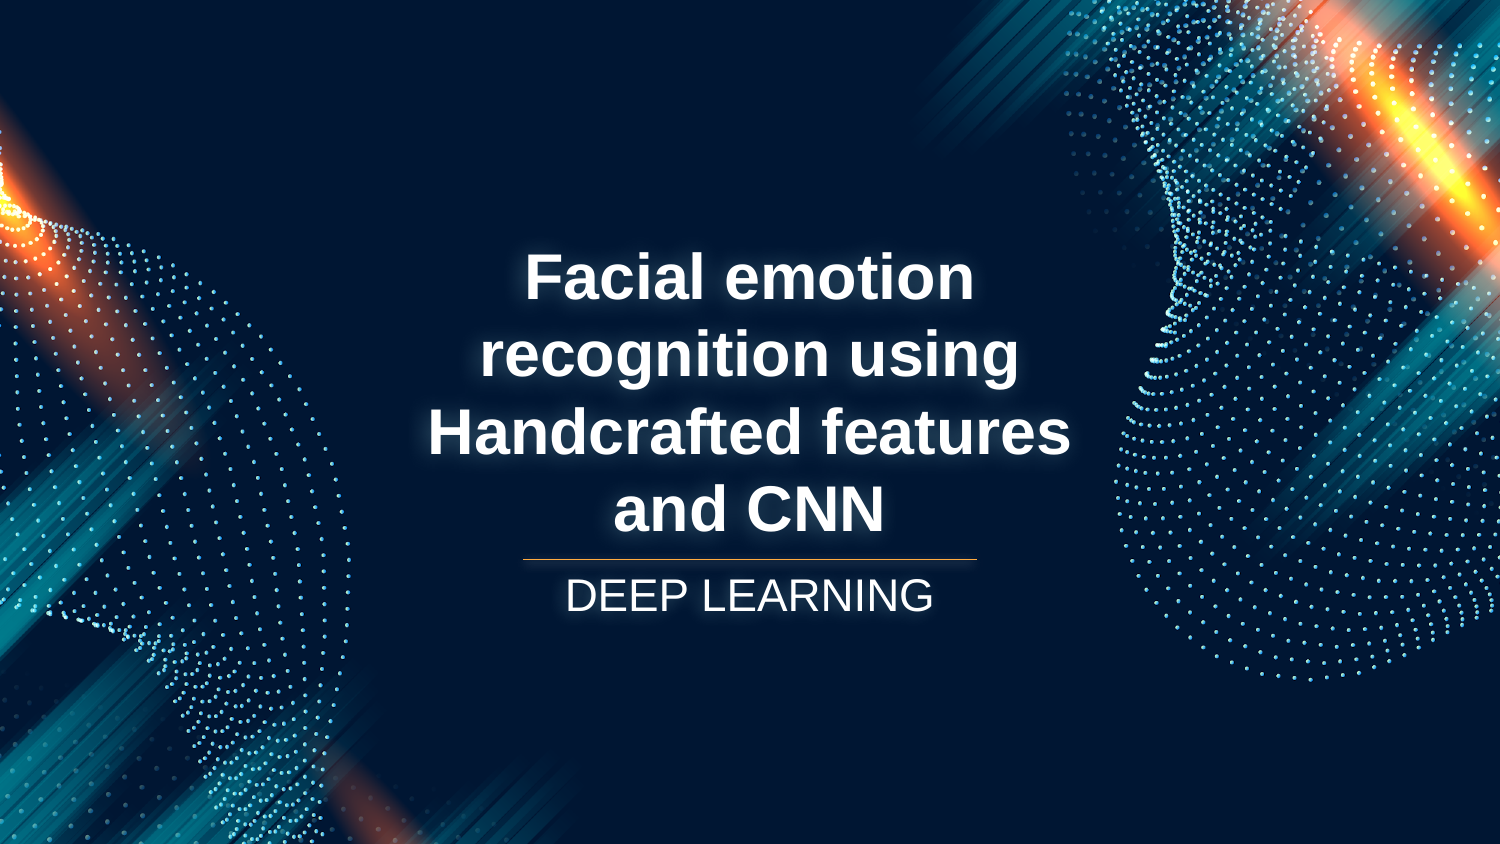

# Facial emotion recognition using Handcrafted features and CNN
DEEP LEARNING